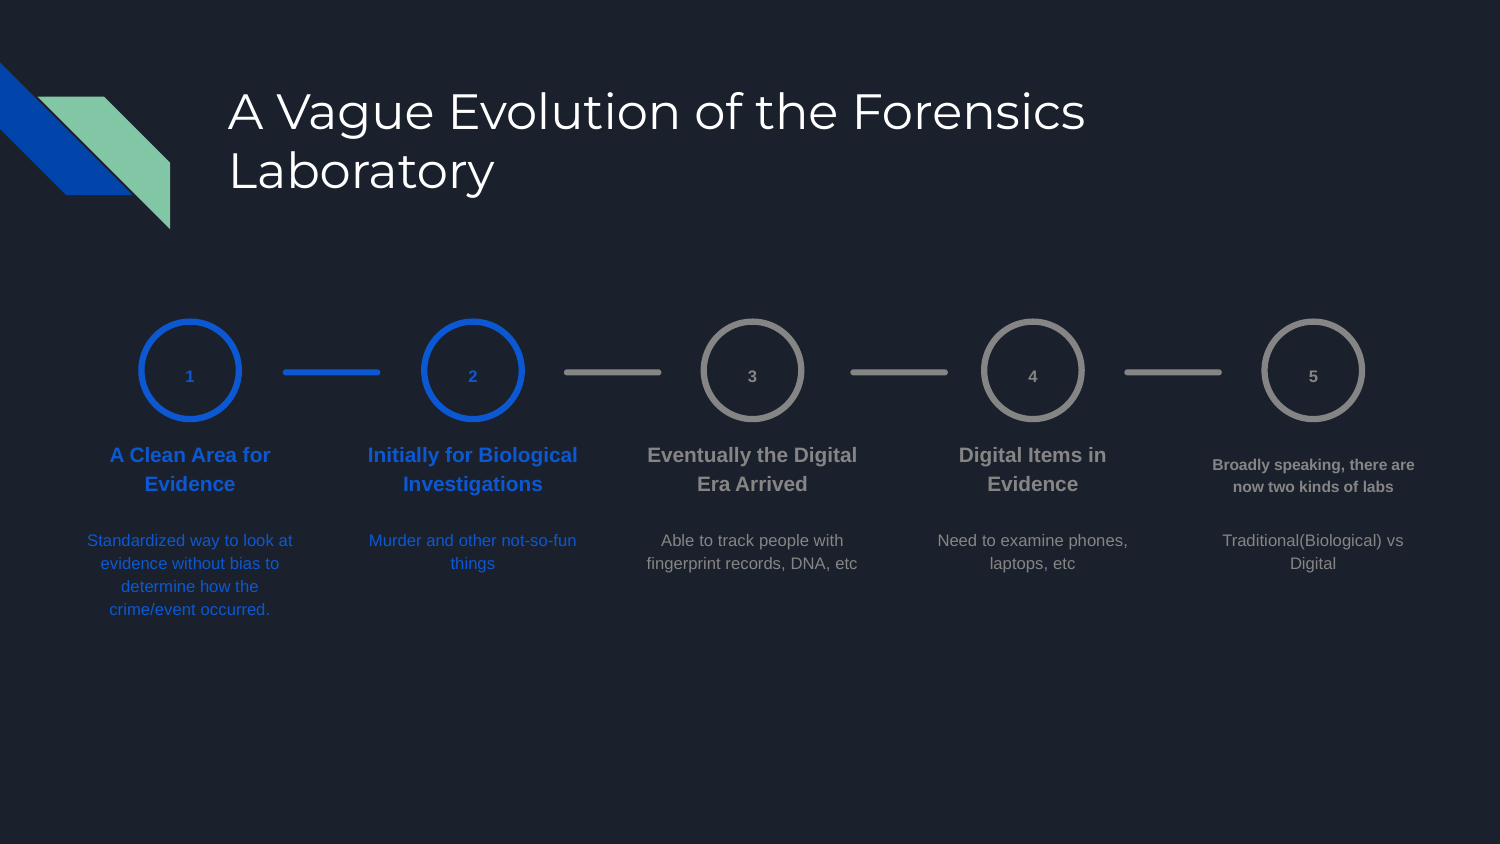

# A Vague Evolution of the Forensics Laboratory

1
A Clean Area for Evidence
Standardized way to look at evidence without bias to determine how the crime/event occurred.

2
Initially for Biological Investigations
Murder and other not-so-fun things

3
Eventually the Digital Era Arrived
Able to track people with fingerprint records, DNA, etc

4
Digital Items in Evidence
Need to examine phones, laptops, etc

5
Broadly speaking, there are now two kinds of labs
Traditional(Biological) vs Digital